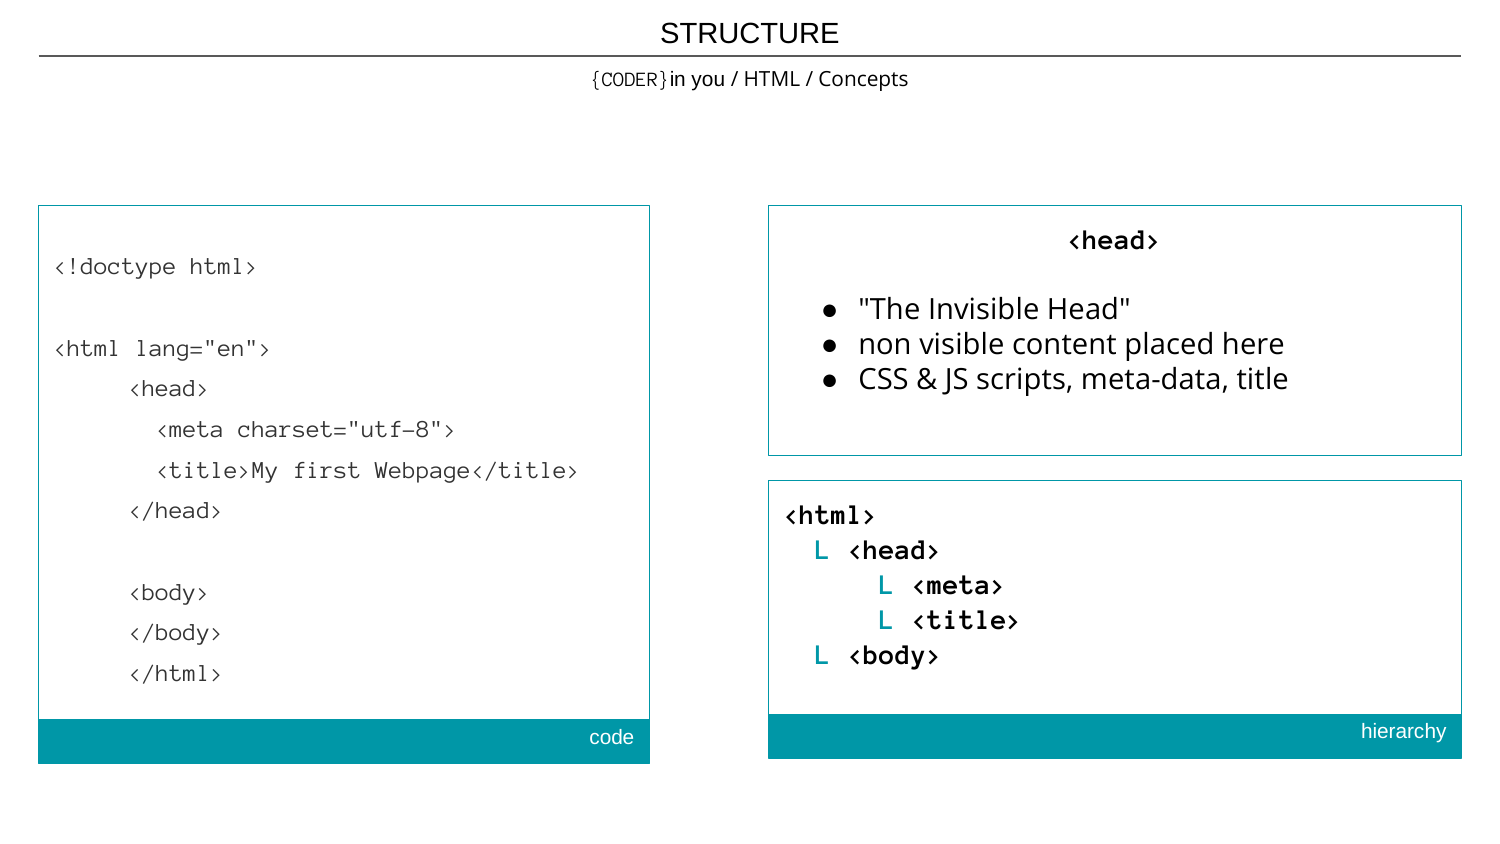

STRUCTURE
# {CODER}in you / HTML / Concepts
<!doctype html>

<html lang="en">
<head>
  <meta charset="utf-8">
  <title>My first Webpage</title>
</head>

<body>
</body>
</html>
code
<head>

"The Invisible Head"
non visible content placed here
CSS & JS scripts, meta-data, title
<html>
  L <head>
      L <meta>
      L <title>
  L <body>
hierarchy